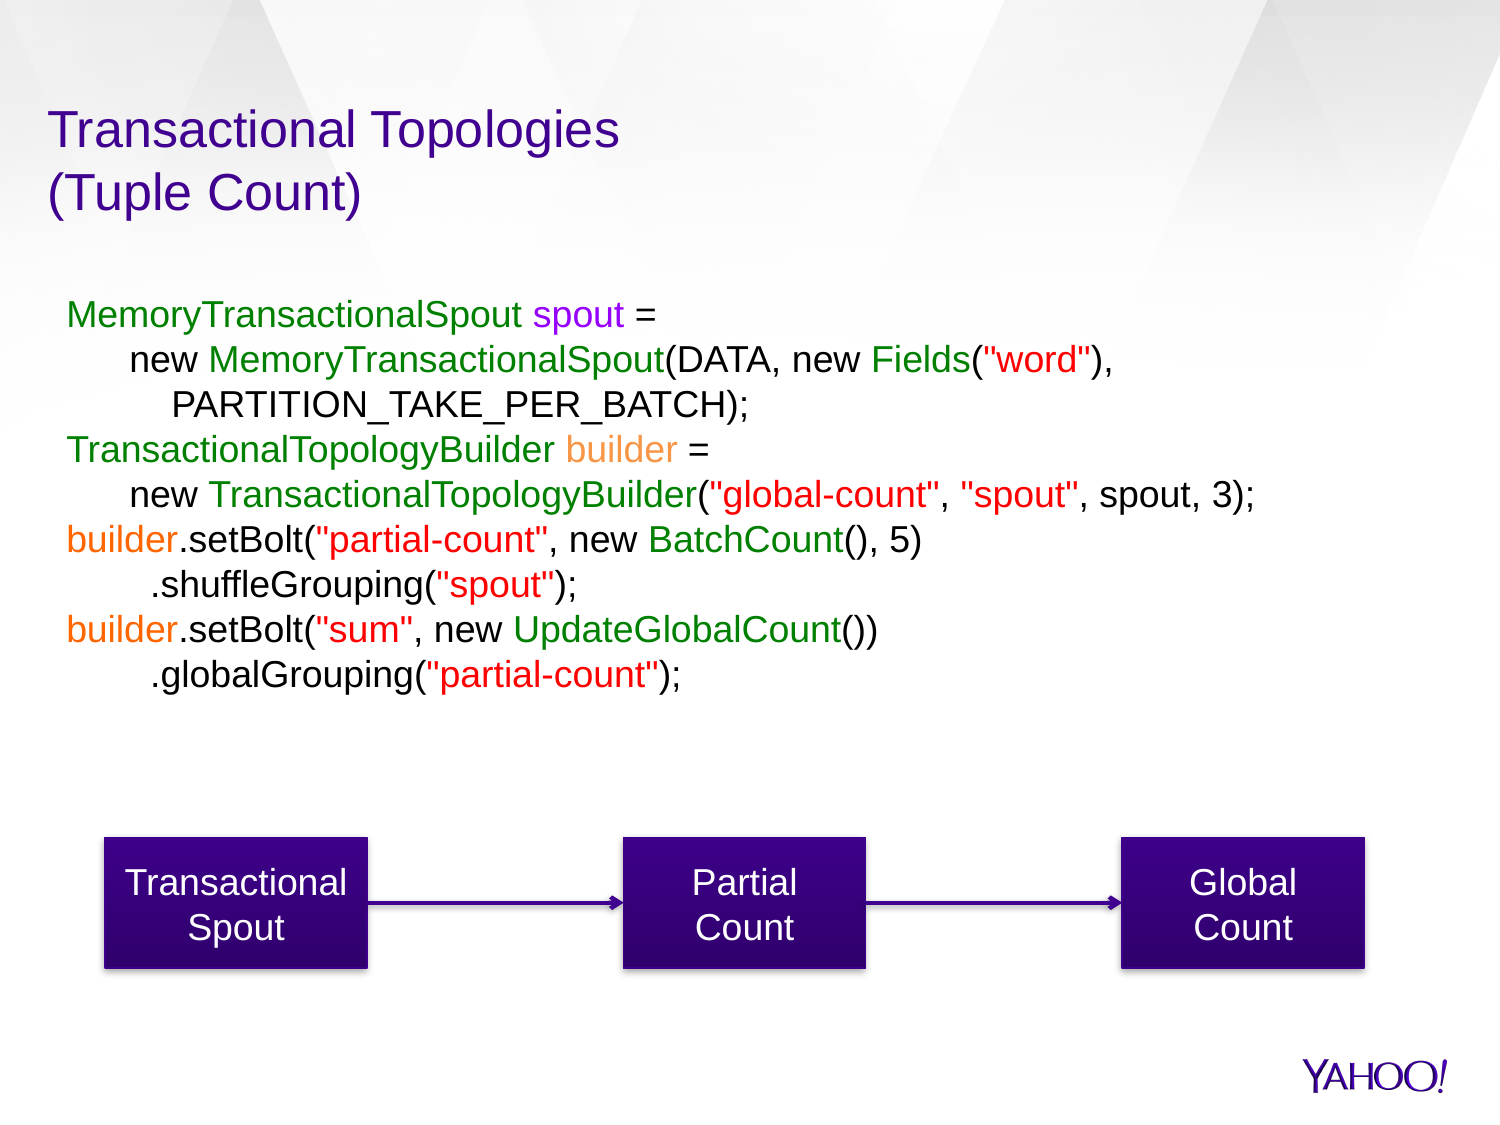

# Transactional Topologies (Tuple Count)
MemoryTransactionalSpout spout =
      new MemoryTransactionalSpout(DATA, new Fields("word"),
          PARTITION_TAKE_PER_BATCH);
TransactionalTopologyBuilder builder =
      new TransactionalTopologyBuilder("global-count", "spout", spout, 3);
builder.setBolt("partial-count", new BatchCount(), 5)
        .shuffleGrouping("spout");
builder.setBolt("sum", new UpdateGlobalCount())
        .globalGrouping("partial-count");
Transactional Spout
Partial Count
Global Count